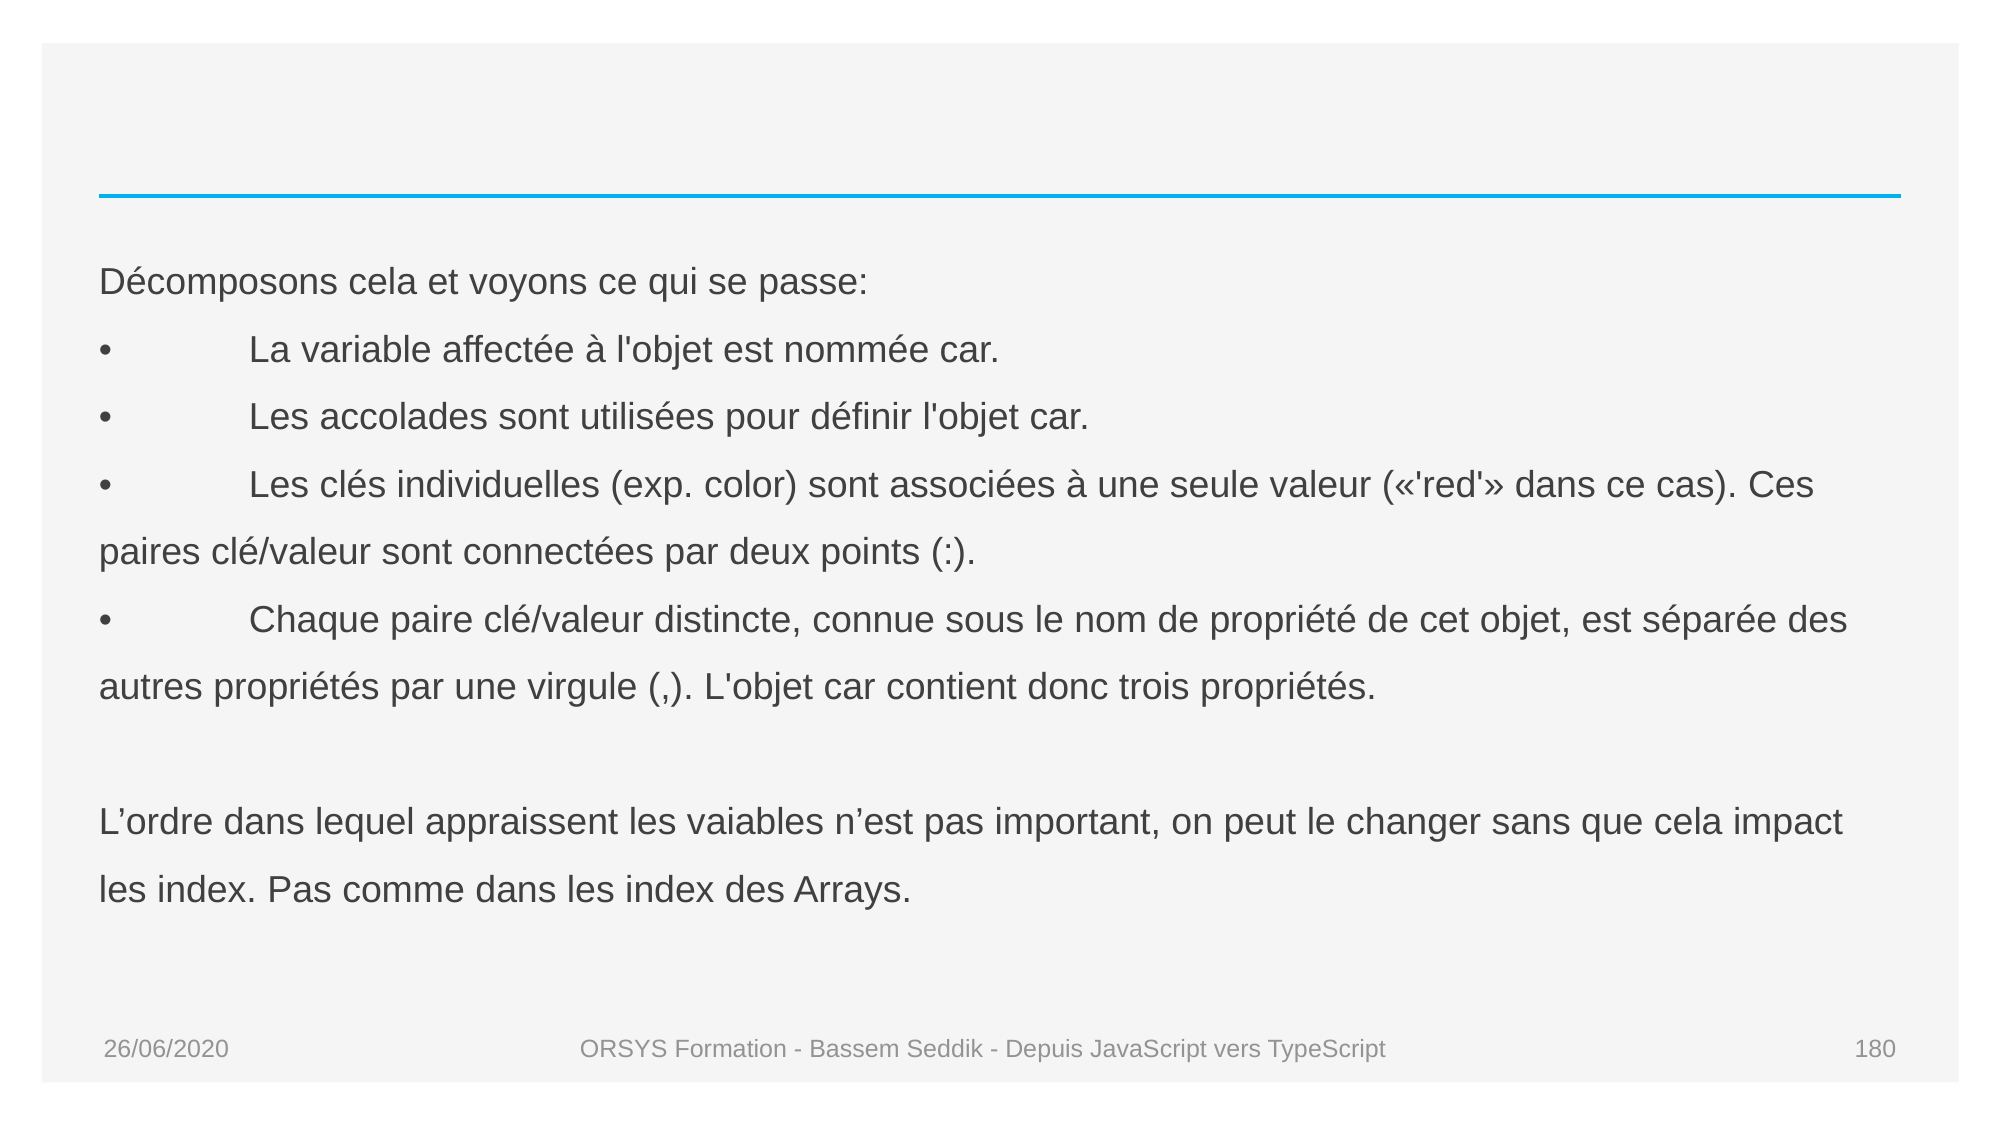

#
Décomposons cela et voyons ce qui se passe:
•	La variable affectée à l'objet est nommée car.
•	Les accolades sont utilisées pour définir l'objet car.
•	Les clés individuelles (exp. color) sont associées à une seule valeur («'red'» dans ce cas). Ces paires clé/valeur sont connectées par deux points (:).
•	Chaque paire clé/valeur distincte, connue sous le nom de propriété de cet objet, est séparée des autres propriétés par une virgule (,). L'objet car contient donc trois propriétés.

L’ordre dans lequel appraissent les vaiables n’est pas important, on peut le changer sans que cela impact les index. Pas comme dans les index des Arrays.

26/06/2020
ORSYS Formation - Bassem Seddik - Depuis JavaScript vers TypeScript
180